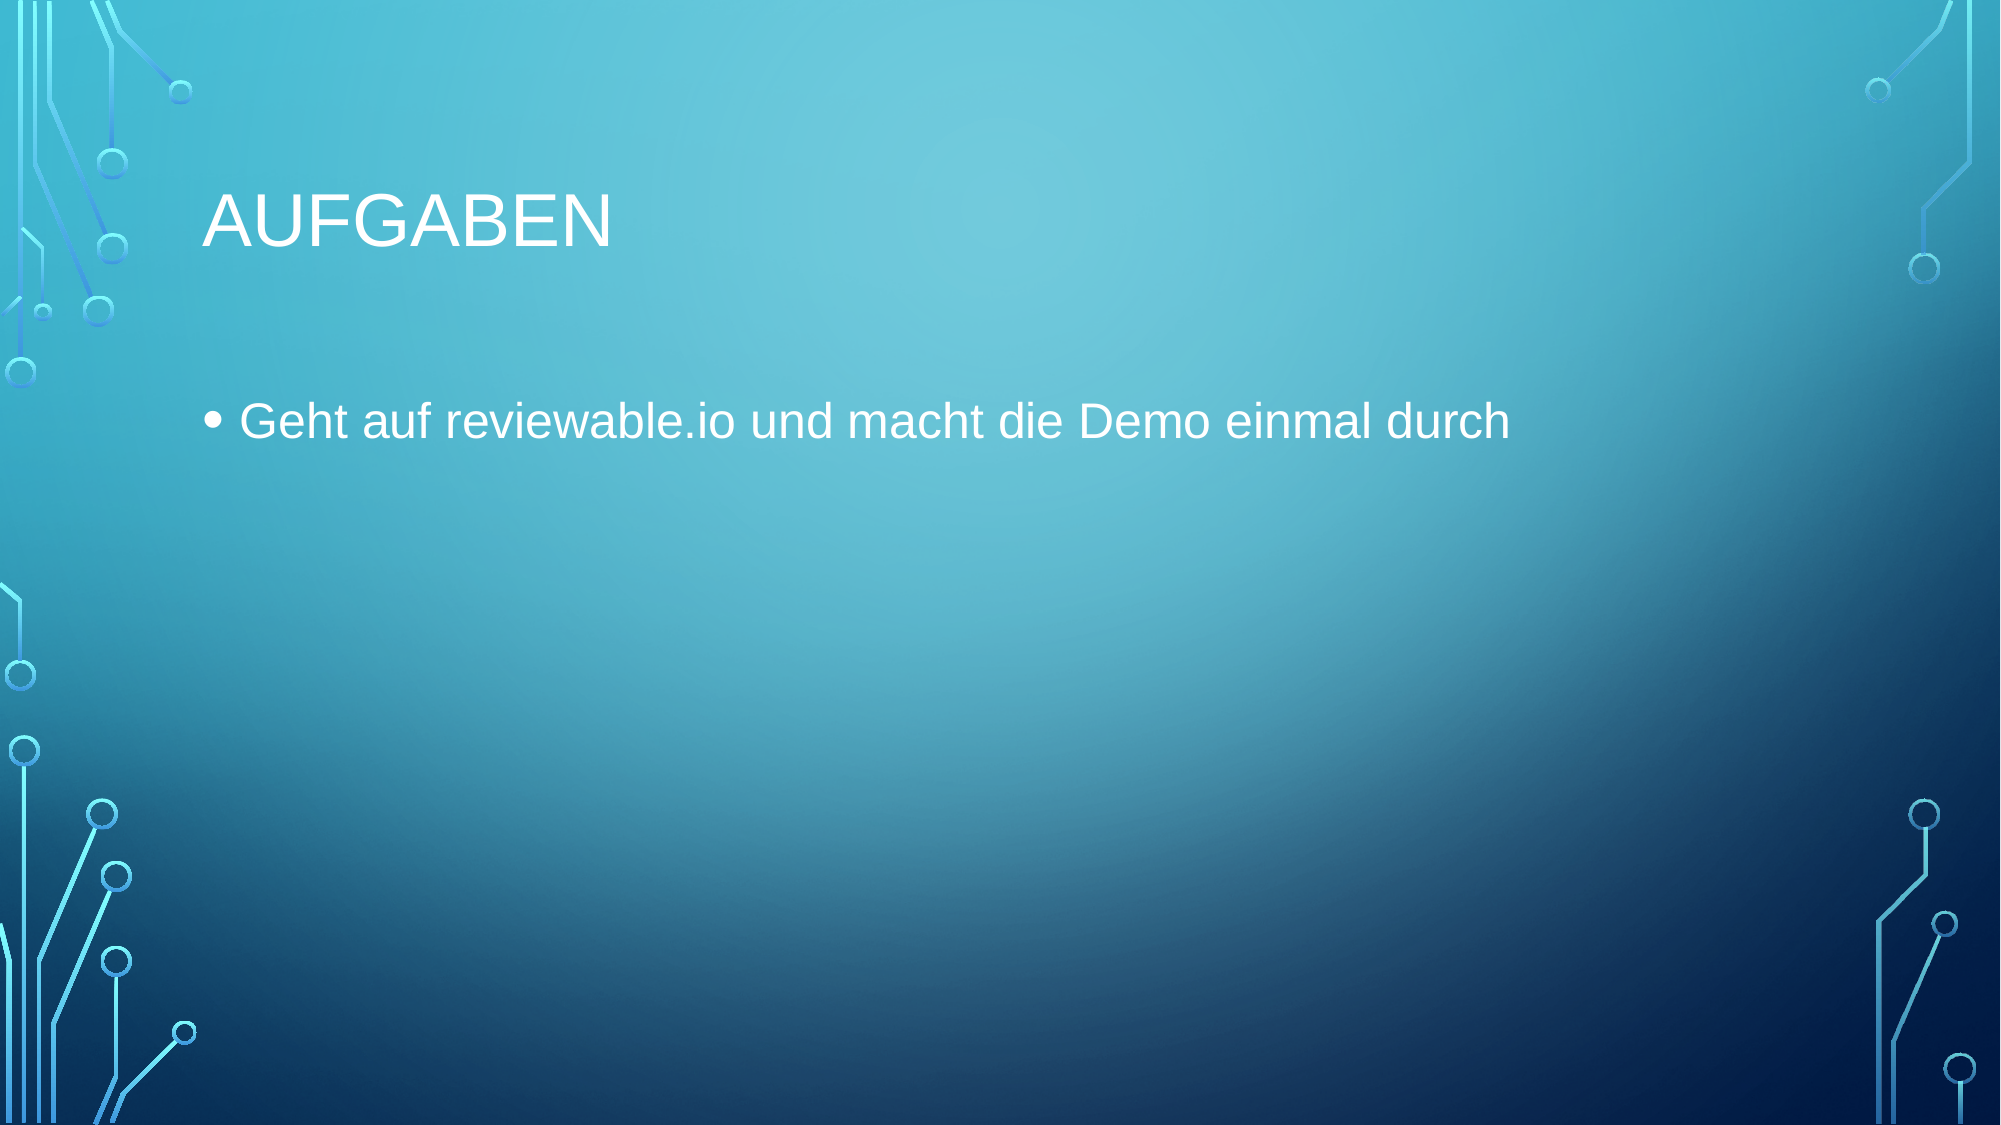

# Aufgaben
Geht auf reviewable.io und macht die Demo einmal durch